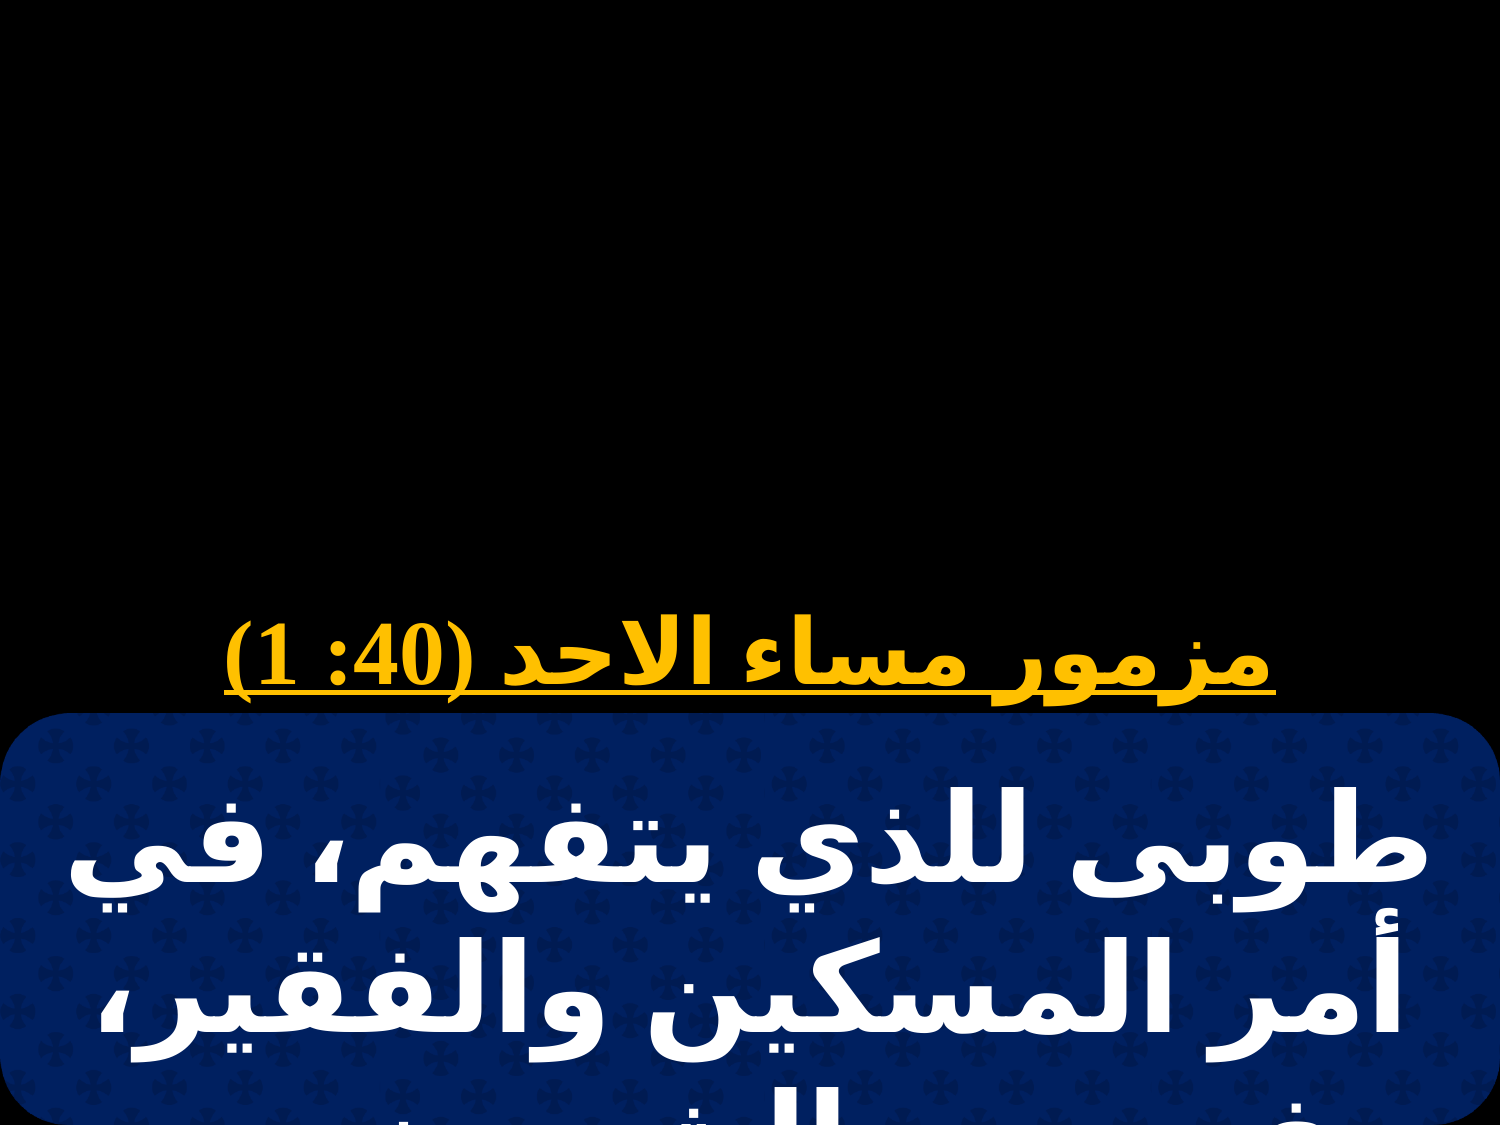

# مساء الاحد الثانى
مزمور مساء الاحد (40: 1)
طوبى للذي يتفهم، في أمر المسكين والفقير، في يوم الشر، ينجيه الرب.